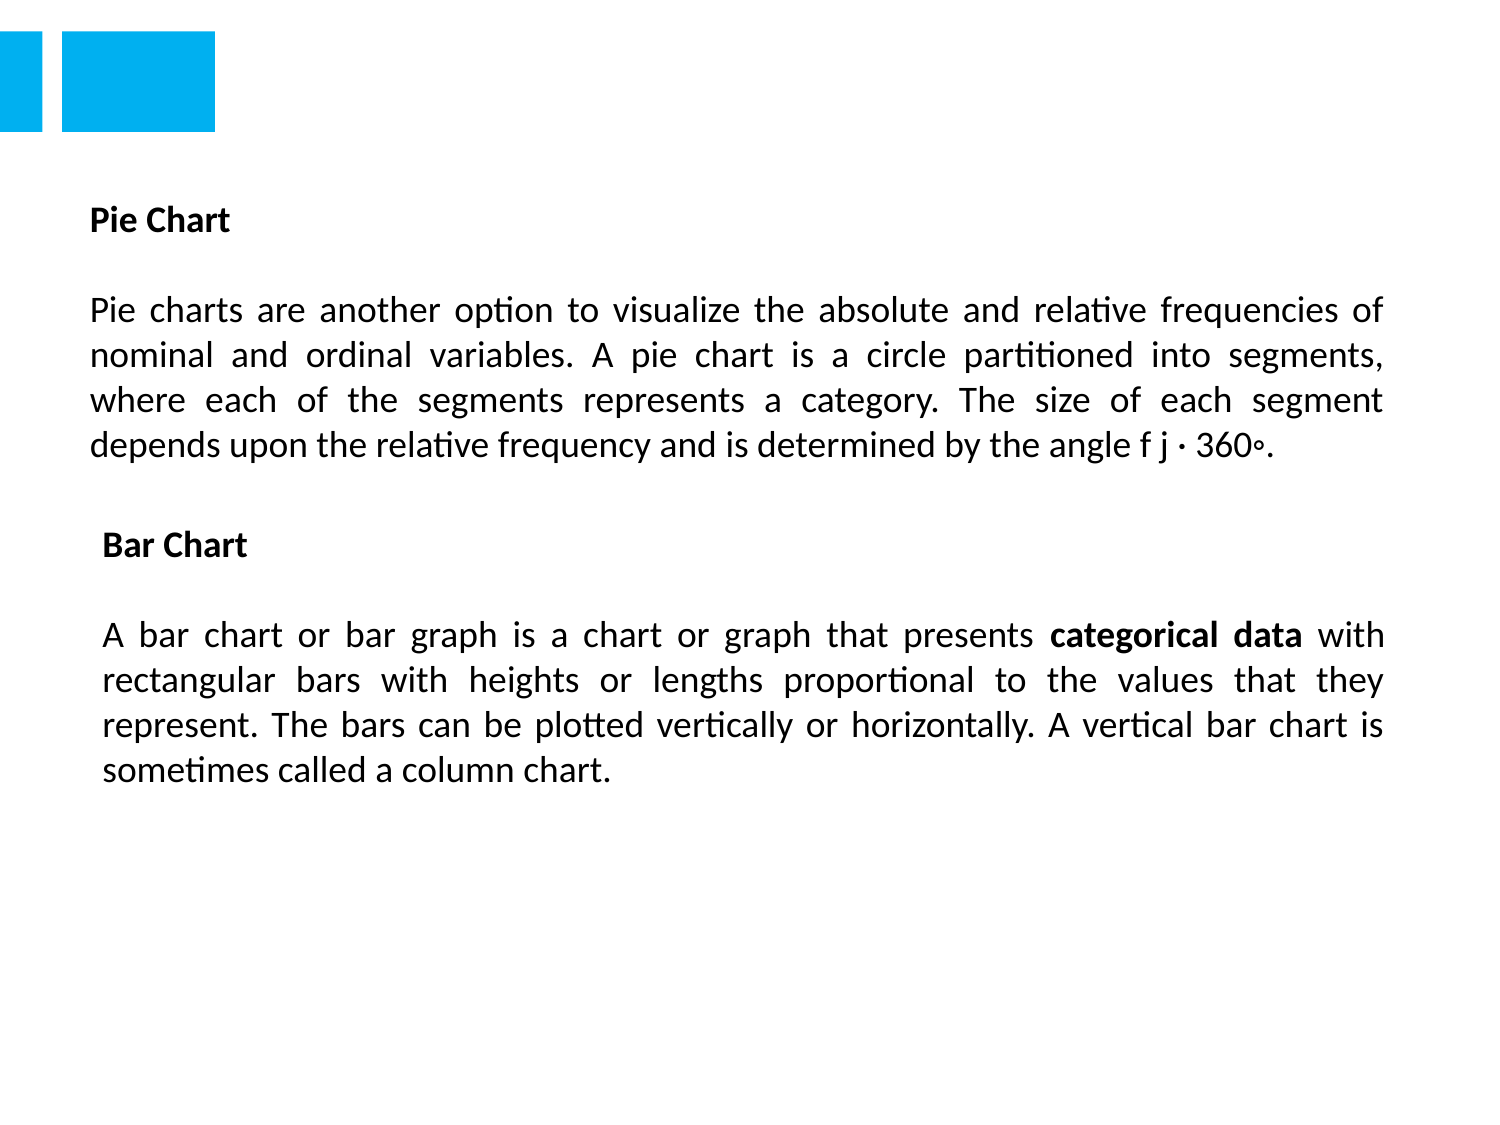

Pie Chart

Pie charts are another option to visualize the absolute and relative frequencies of nominal and ordinal variables. A pie chart is a circle partitioned into segments, where each of the segments represents a category. The size of each segment depends upon the relative frequency and is determined by the angle f j · 360◦.
Bar Chart

A bar chart or bar graph is a chart or graph that presents categorical data with rectangular bars with heights or lengths proportional to the values that they represent. The bars can be plotted vertically or horizontally. A vertical bar chart is sometimes called a column chart.